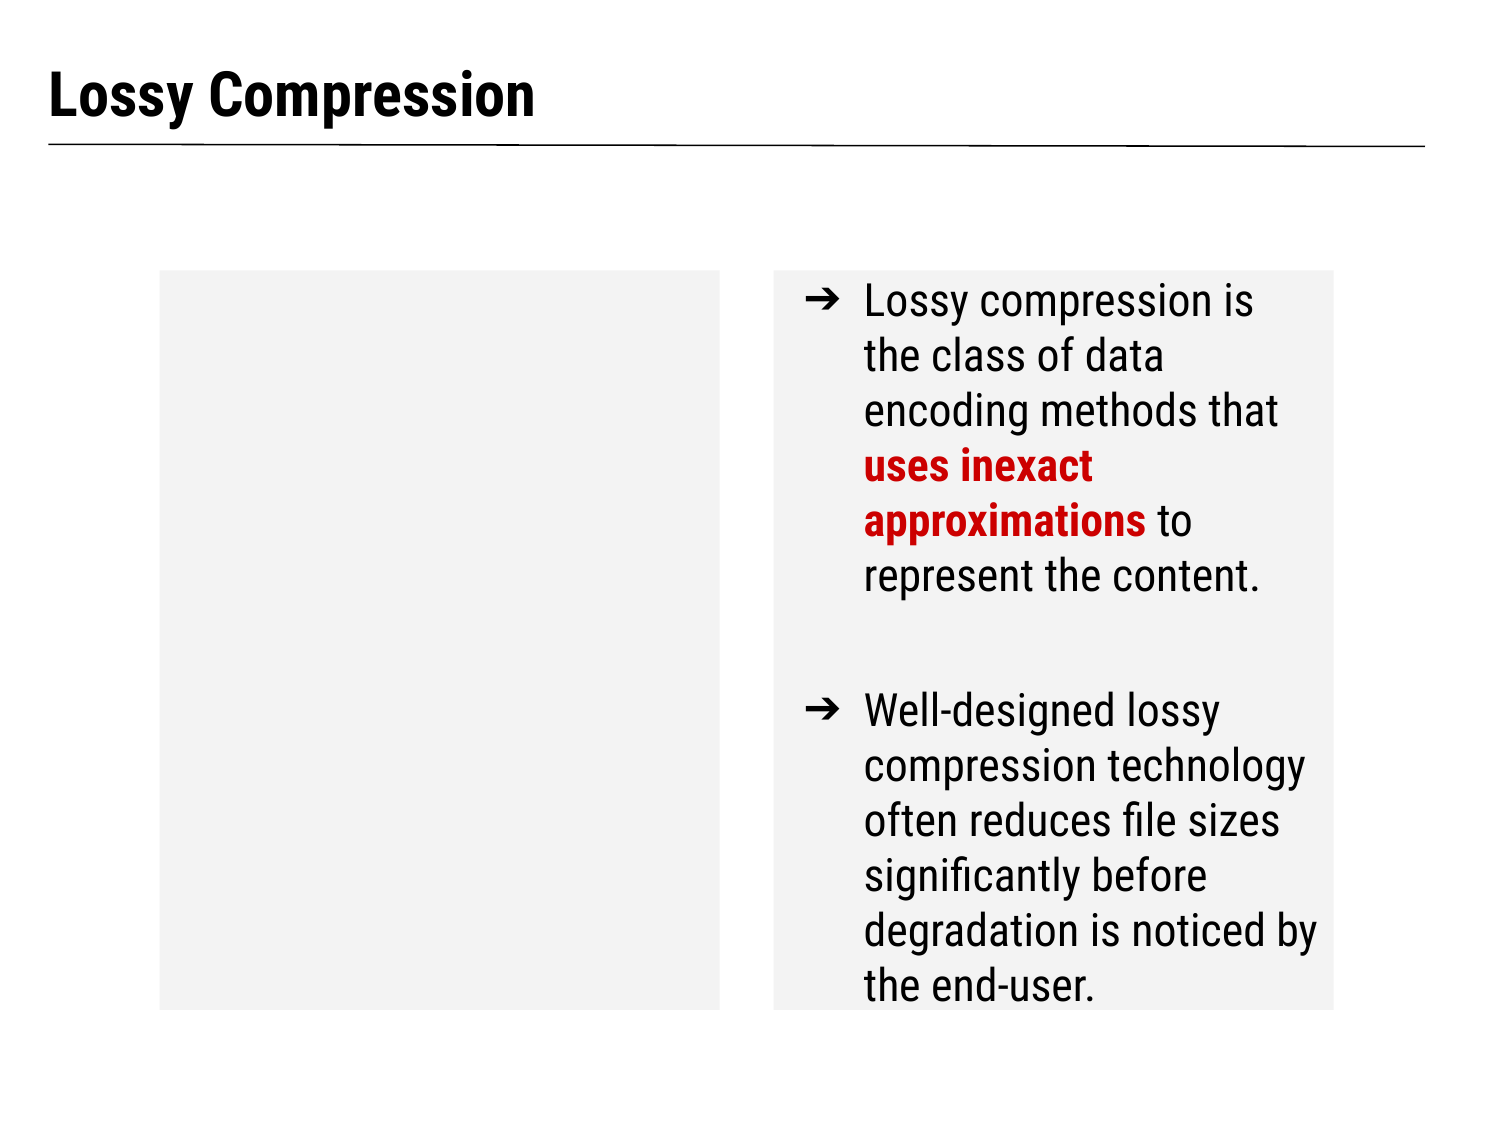

# Lossy Compression

Lossy compression is the class of data encoding methods that uses inexact approximations to represent the content.

Well-designed lossy compression technology often reduces file sizes significantly before degradation is noticed by the end-user.